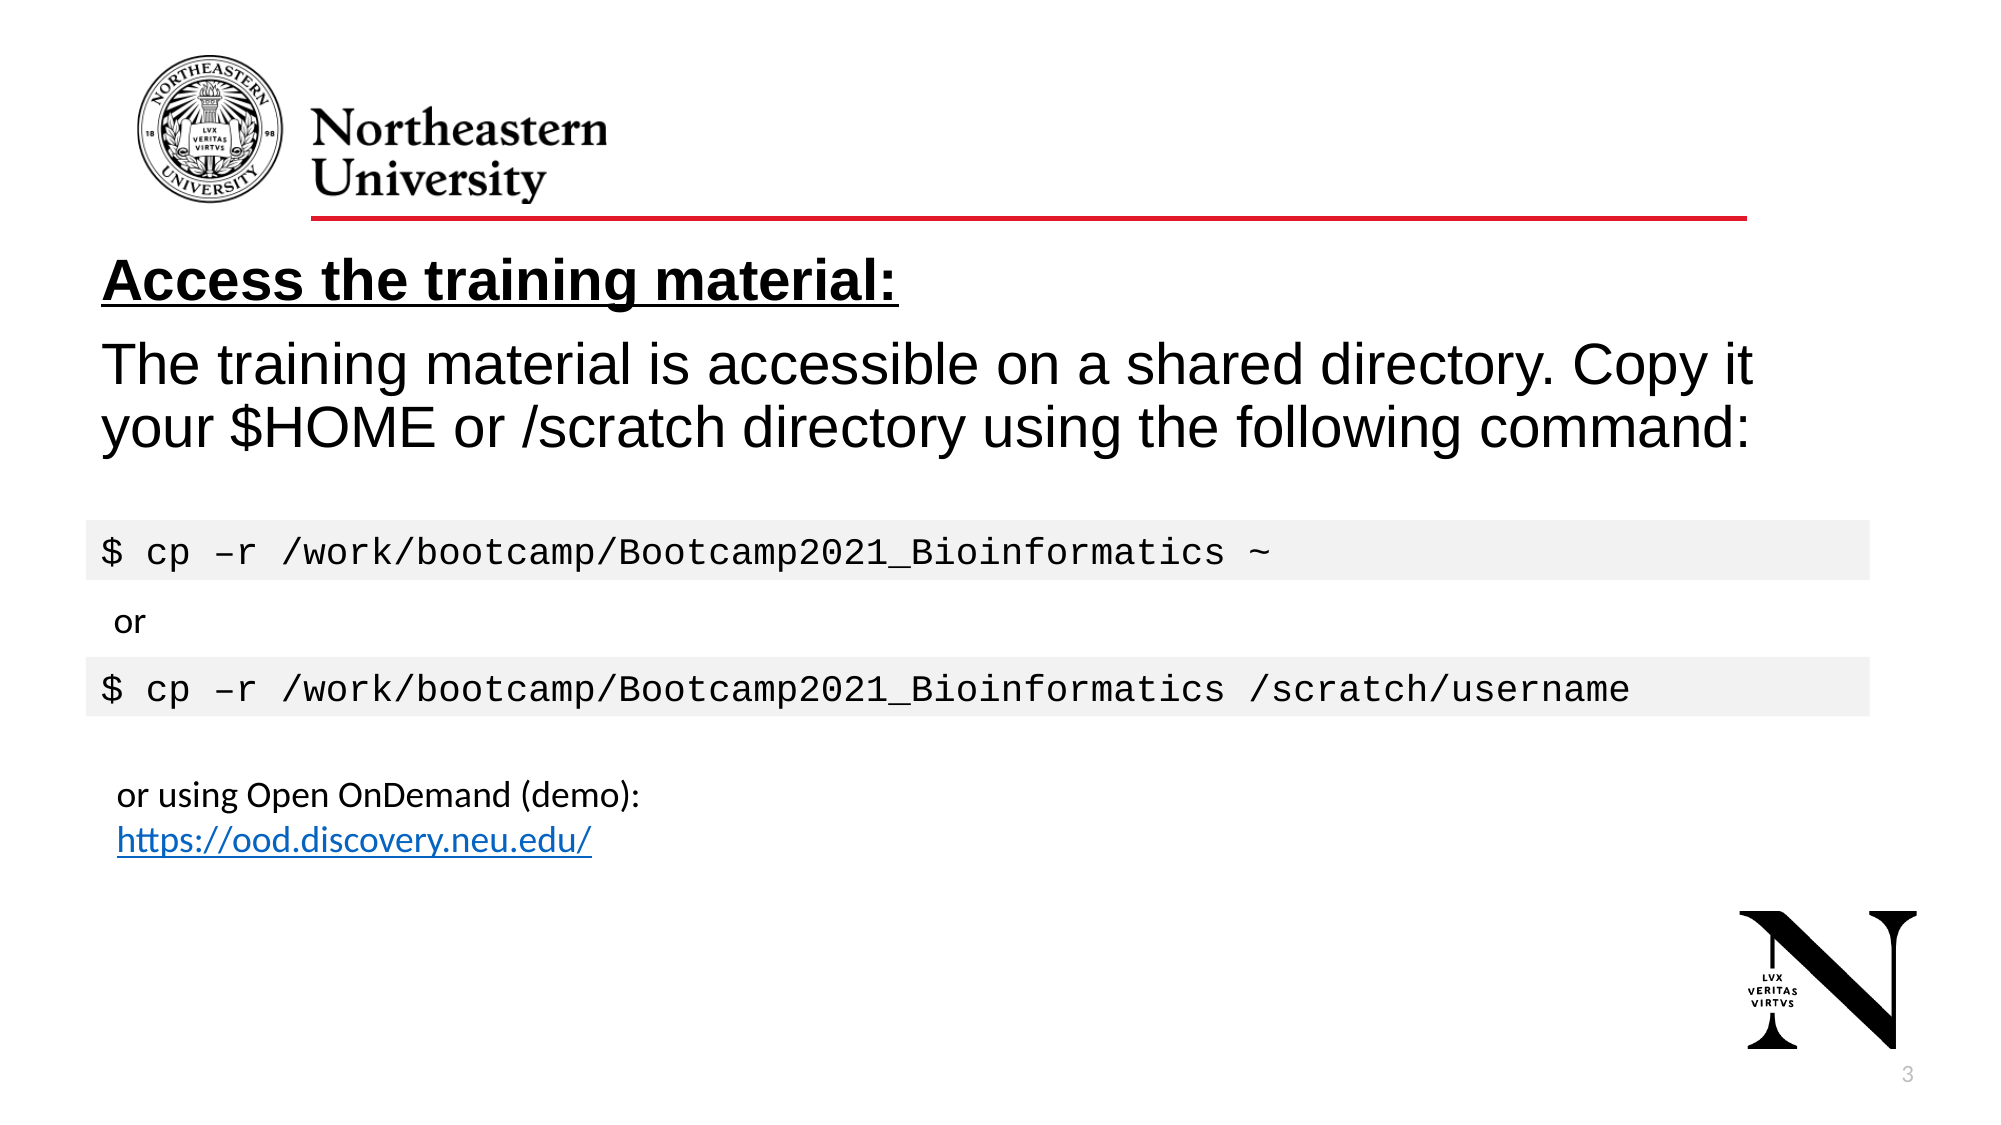

Access the training material:
The training material is accessible on a shared directory. Copy it your $HOME or /scratch directory using the following command:
$ cp –r /work/bootcamp/Bootcamp2021_Bioinformatics ~
or
$ cp –r /work/bootcamp/Bootcamp2021_Bioinformatics /scratch/username
or using Open OnDemand (demo):
https://ood.discovery.neu.edu/

3